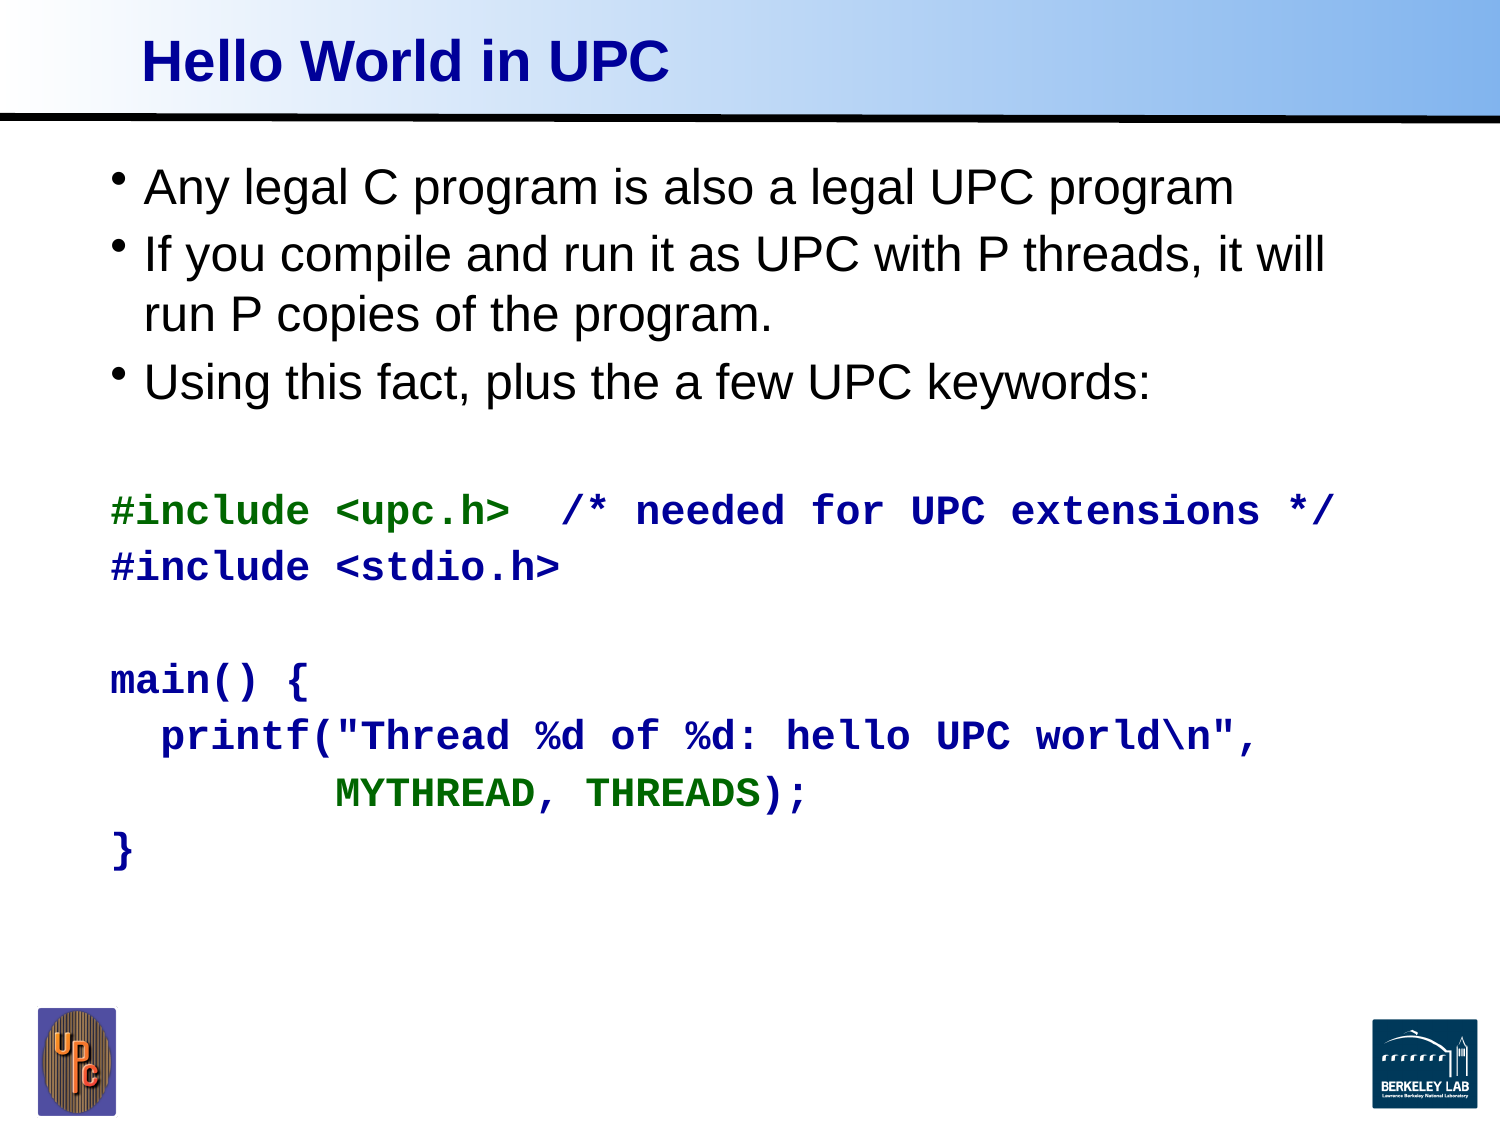

# Hello World in UPC
Any legal C program is also a legal UPC program
If you compile and run it as UPC with P threads, it will run P copies of the program.
Using this fact, plus the a few UPC keywords:

#include <upc.h>  /* needed for UPC extensions */
#include <stdio.h>

main() {
  printf("Thread %d of %d: hello UPC world\n",
         MYTHREAD, THREADS);
}